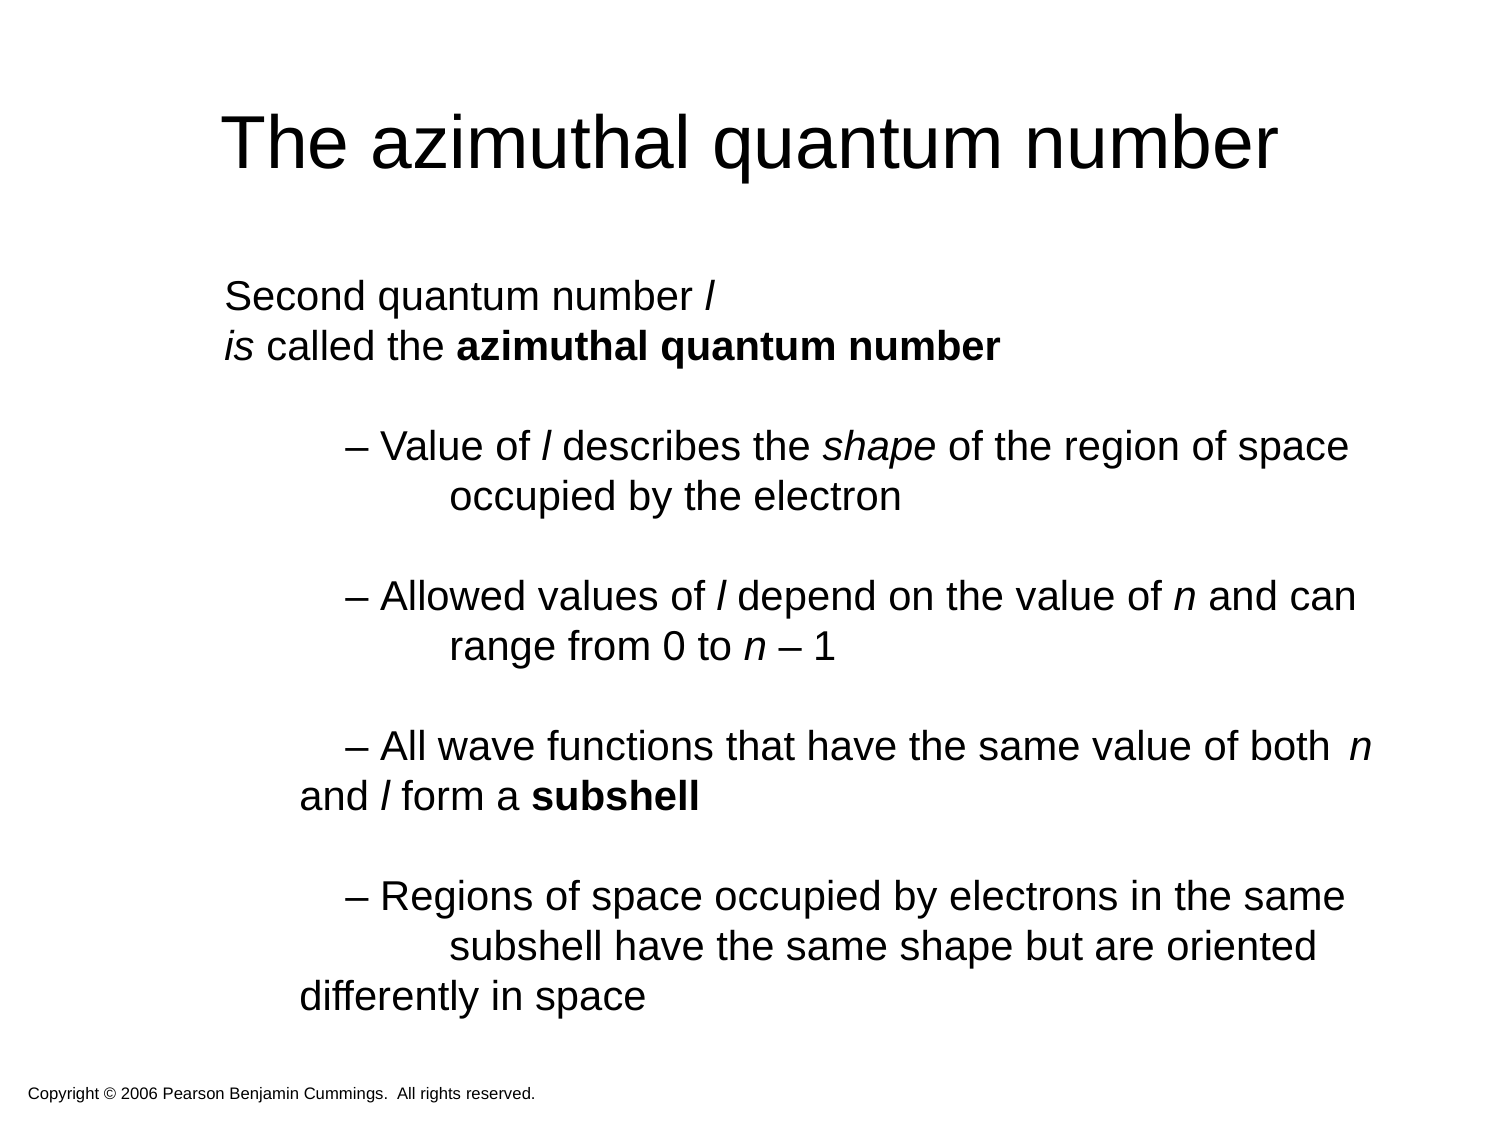

# The azimuthal quantum number
Second quantum number l
is called the azimuthal quantum number

    – Value of l describes the shape of the region of space 	occupied by the electron

    – Allowed values of l depend on the value of n and can 	range from 0 to n – 1

    – All wave functions that have the same value of both 	n and l form a subshell

    – Regions of space occupied by electrons in the same 	subshell have the same shape but are oriented 	differently in space
Copyright © 2006 Pearson Benjamin Cummings.  All rights reserved.